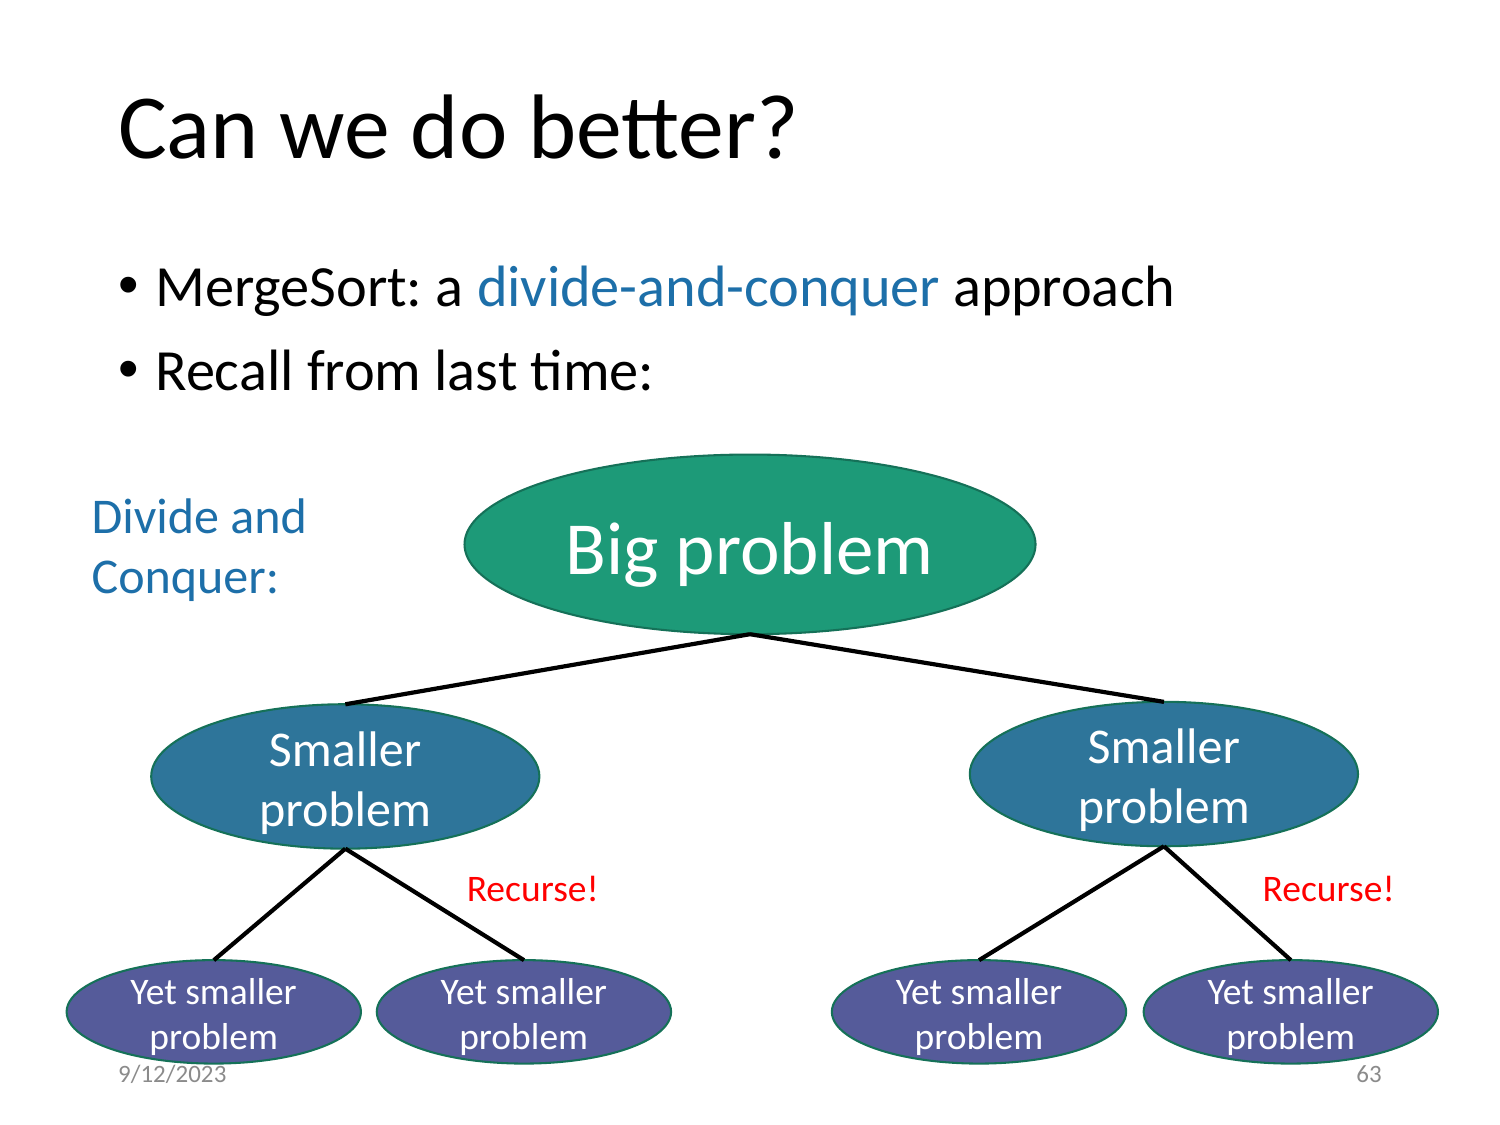

# Can we do better?
MergeSort: a divide-and-conquer approach
Recall from last time:
Big problem
Smaller problem
Smaller problem
Recurse!
Yet smaller problem
Yet smaller problem
Yet smaller problem
Yet smaller problem
Divide and Conquer:
Recurse!
9/12/2023
63